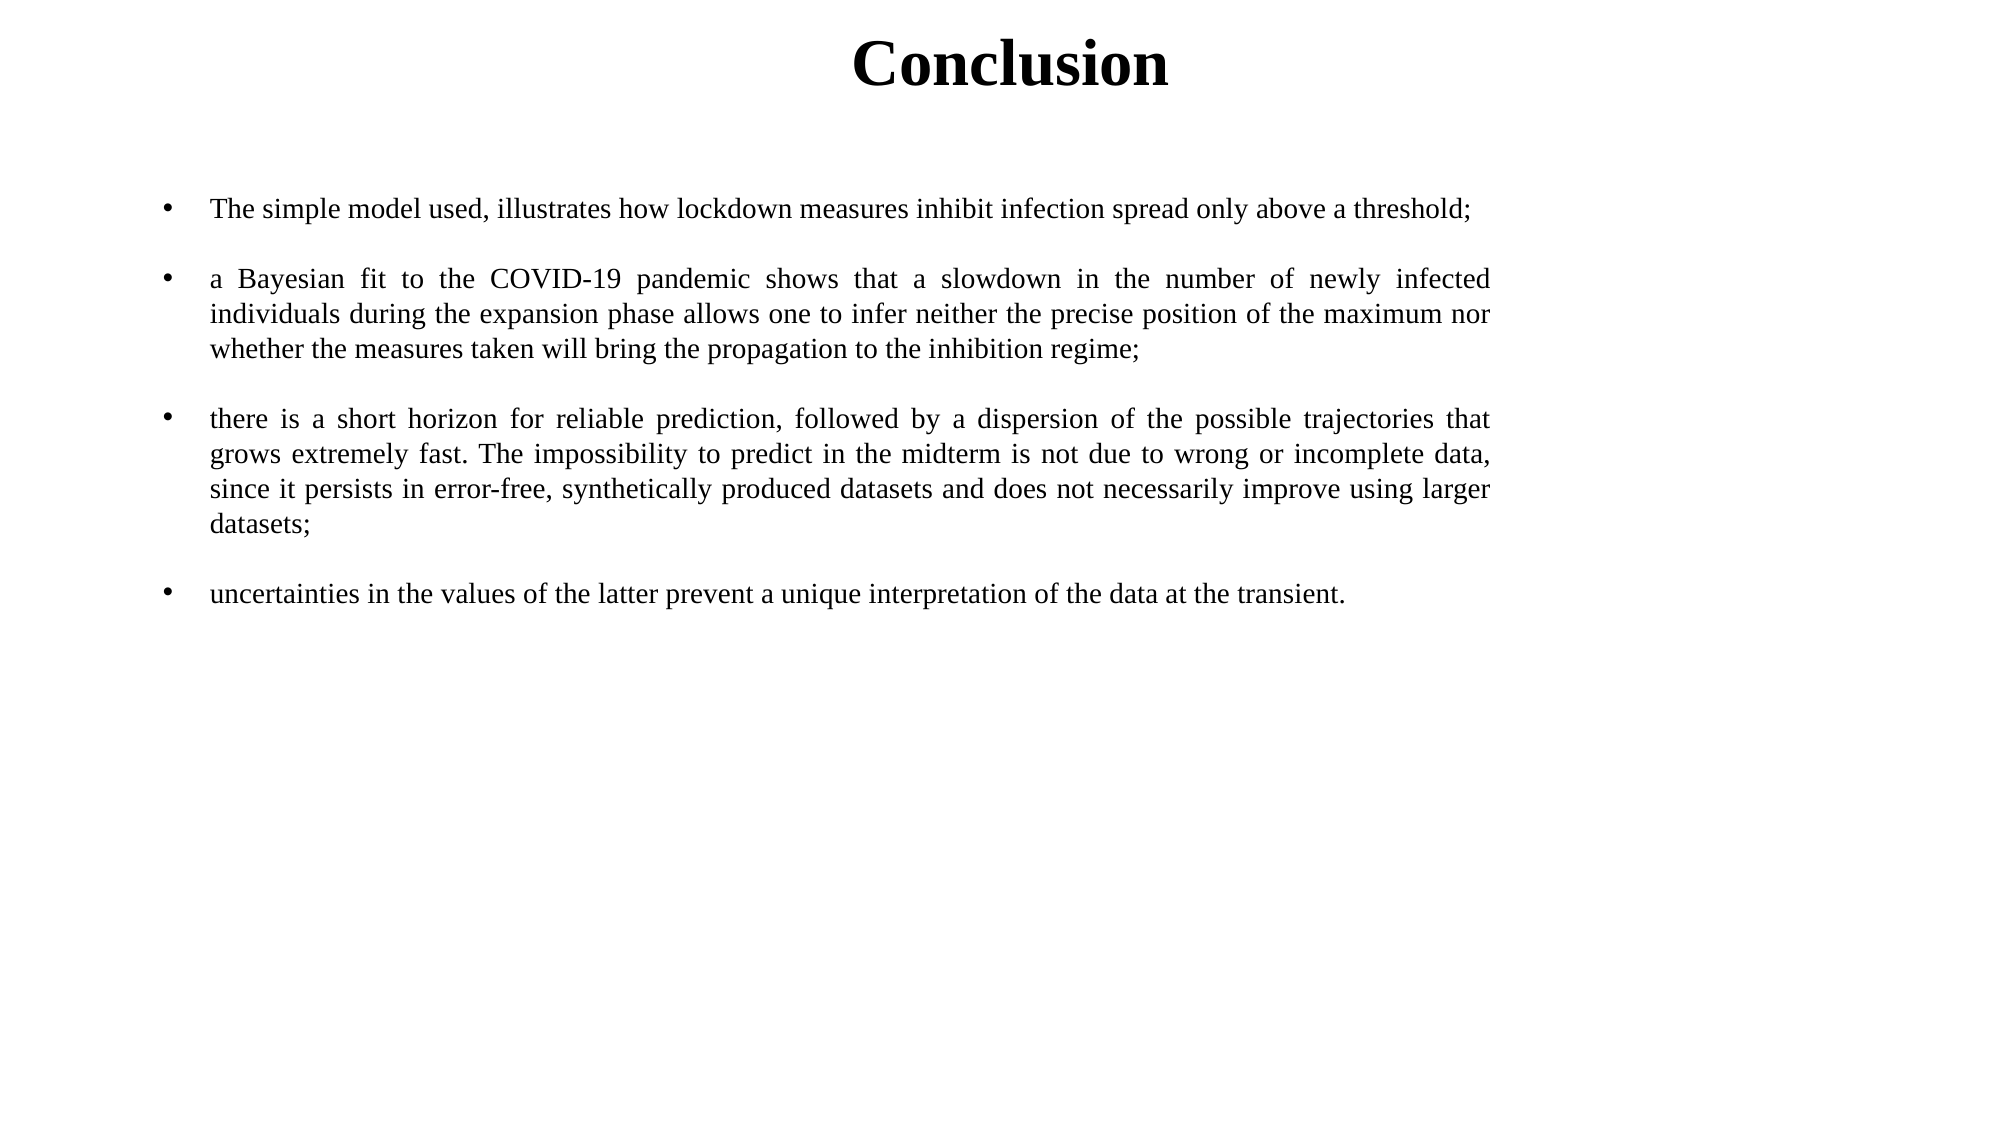

# Conclusion
The simple model used, illustrates how lockdown measures inhibit infection spread only above a threshold;

a Bayesian fit to the COVID-19 pandemic shows that a slowdown in the number of newly infected individuals during the expansion phase allows one to infer neither the precise position of the maximum nor whether the measures taken will bring the propagation to the inhibition regime;

there is a short horizon for reliable prediction, followed by a dispersion of the possible trajectories that grows extremely fast. The impossibility to predict in the midterm is not due to wrong or incomplete data, since it persists in error-free, synthetically produced datasets and does not necessarily improve using larger datasets;

uncertainties in the values of the latter prevent a unique interpretation of the data at the transient.